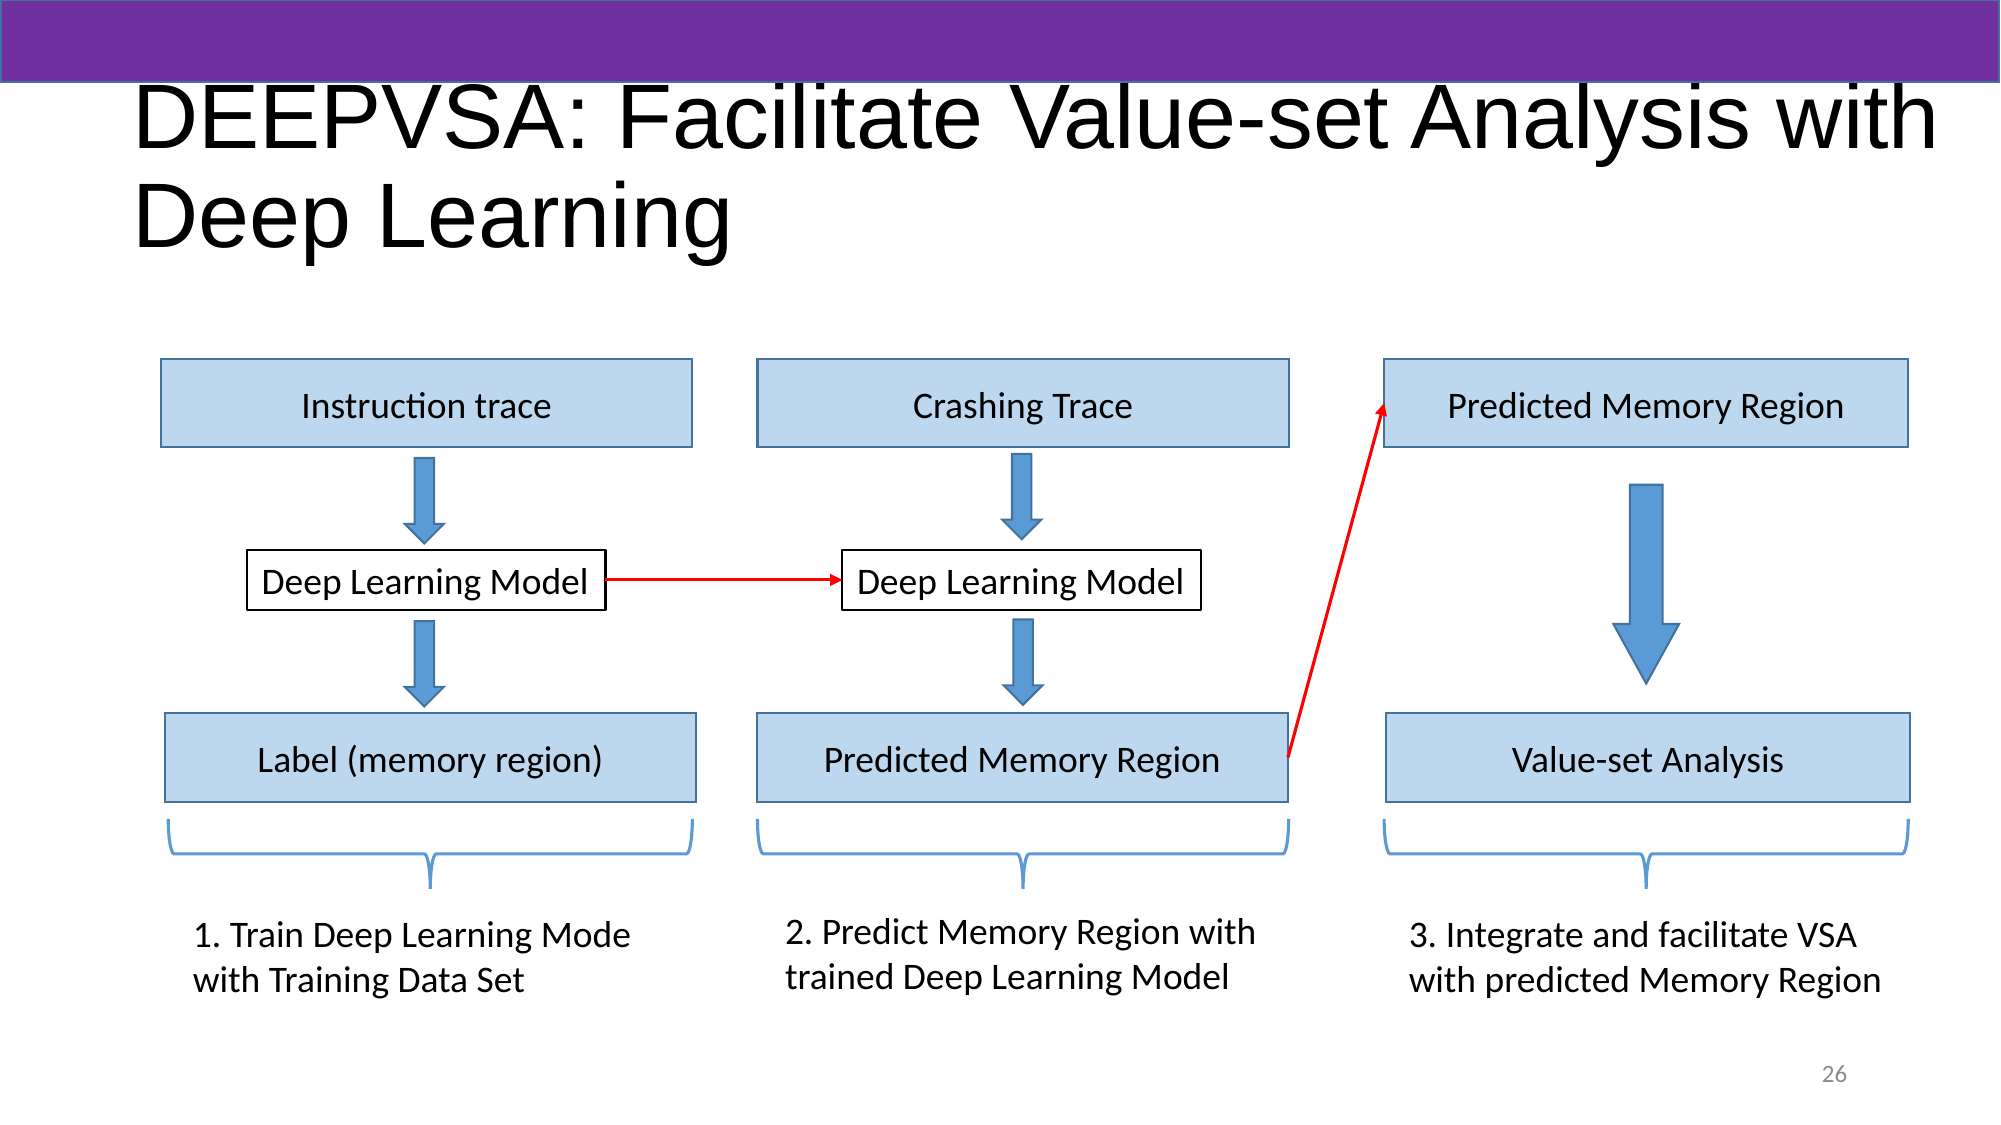

# DEEPVSA: Facilitate Value-set Analysis with Deep Learning
Crashing Trace
Predicted Memory Region
Instruction trace

Deep Learning Model
Deep Learning Model

Label (memory region)
Predicted Memory Region
Value-set Analysis
2. Predict Memory Region with trained Deep Learning Model
1. Train Deep Learning Mode with Training Data Set
3. Integrate and facilitate VSA with predicted Memory Region
26